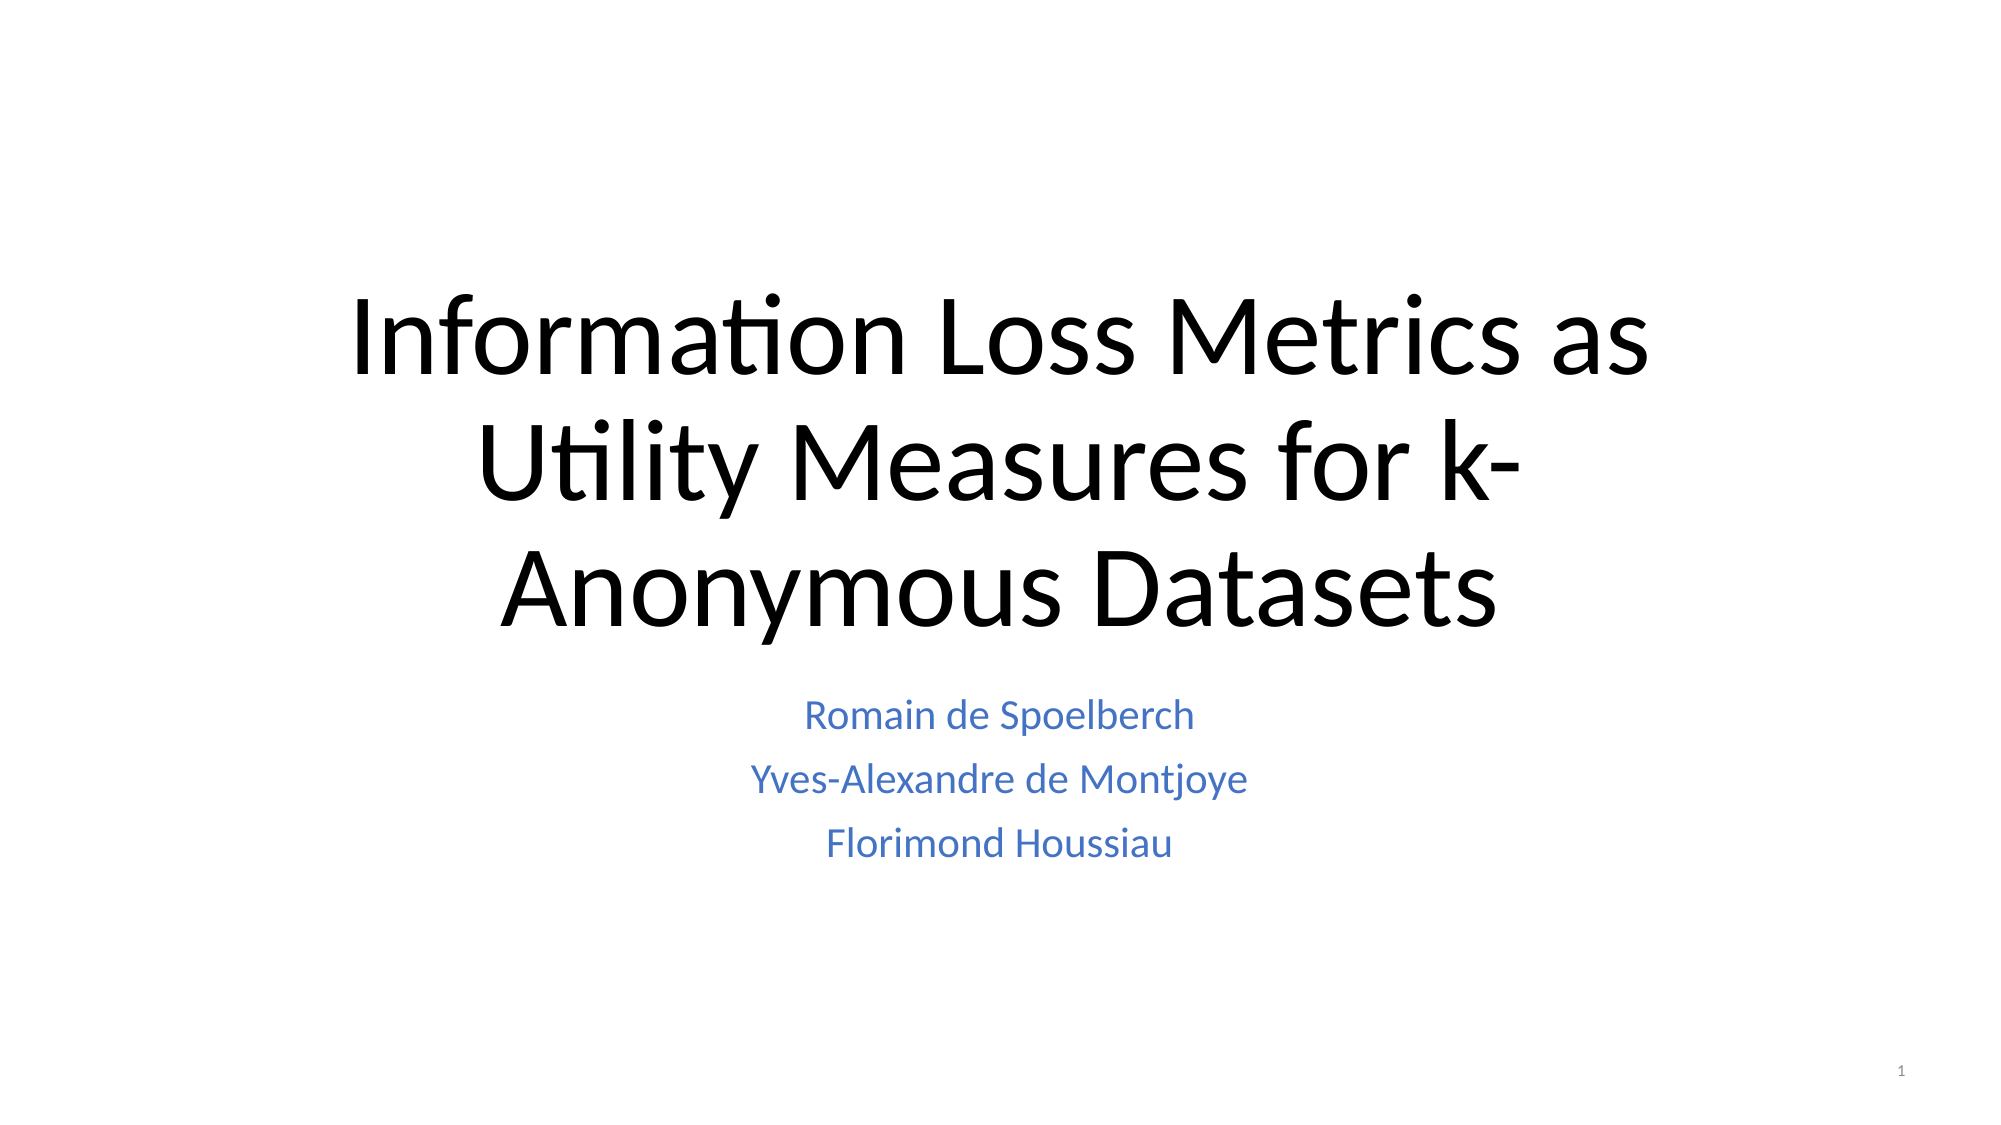

# Information Loss Metrics as Utility Measures for k-Anonymous Datasets
Romain de Spoelberch
Yves-Alexandre de Montjoye
Florimond Houssiau
1